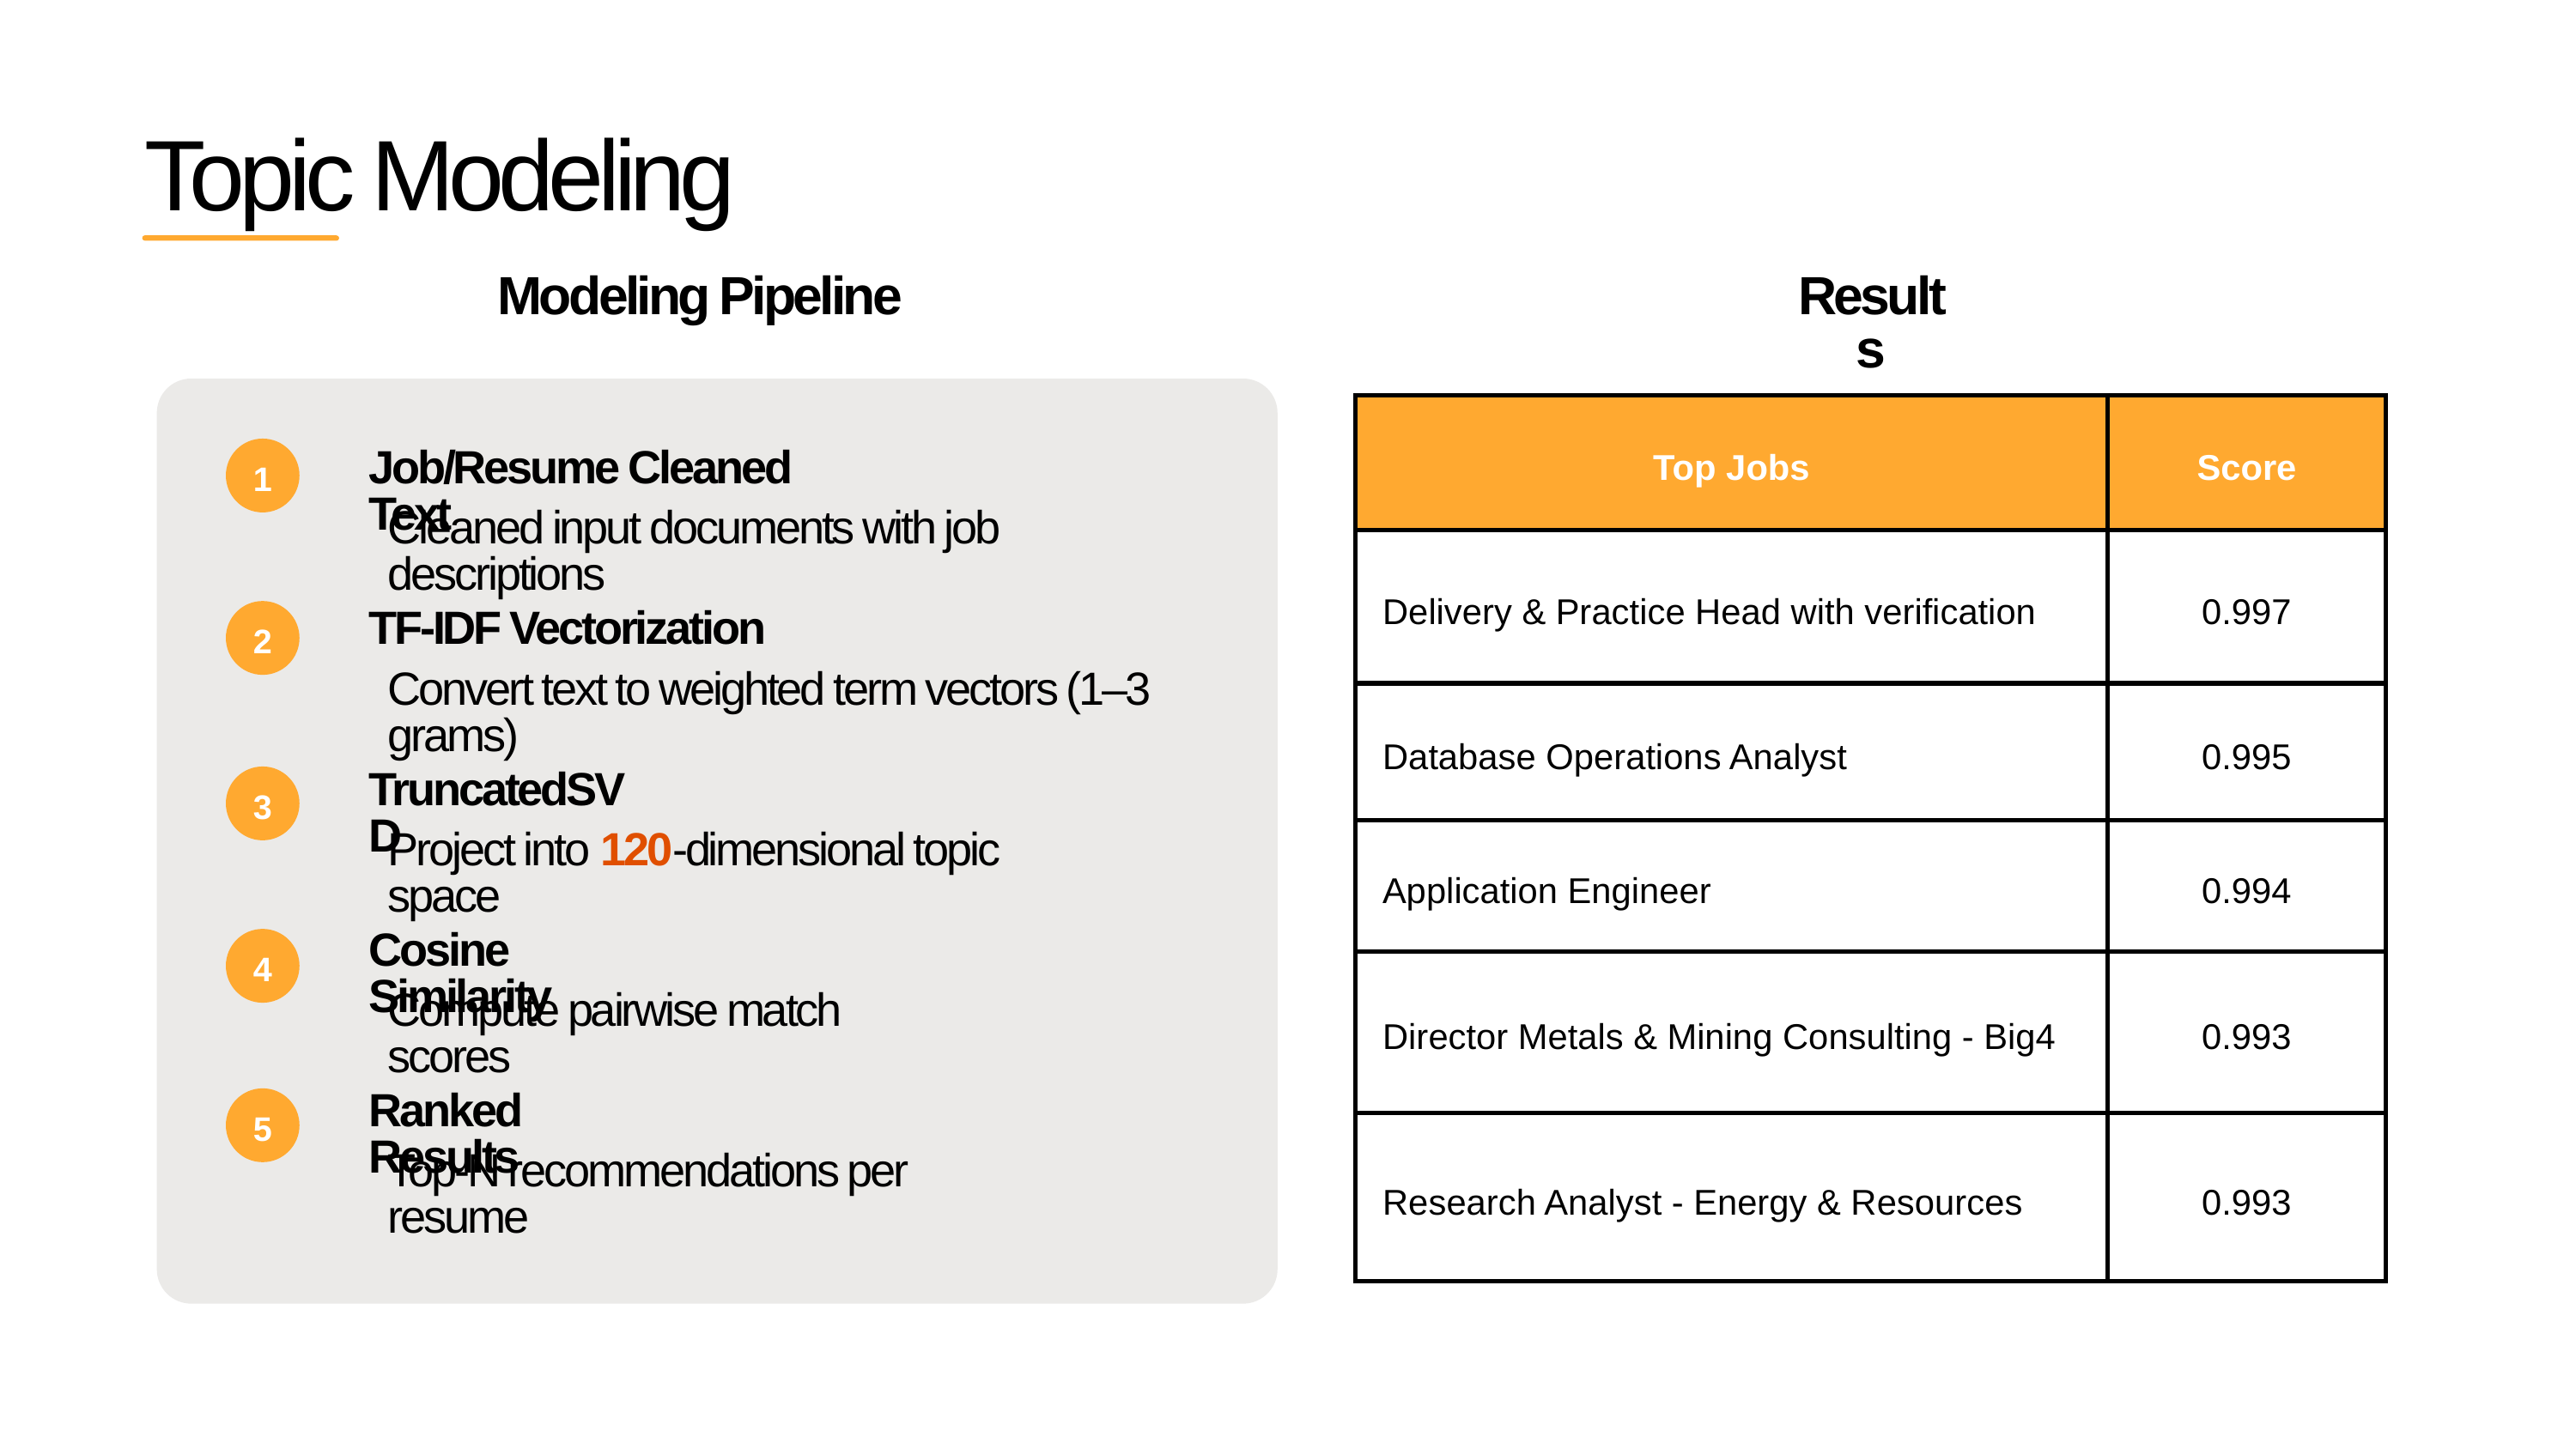

Topic Modeling

Modeling Pipeline
Results

| Top Jobs | Score |
| --- | --- |
| Delivery & Practice Head with verification | 0.997 |
| Database Operations Analyst | 0.995 |
| Application Engineer | 0.994 |
| Director Metals & Mining Consulting - Big4 | 0.993 |
| Research Analyst - Energy & Resources | 0.993 |

1
Job/Resume Cleaned Text
Cleaned input documents with job descriptions

2
TF-IDF Vectorization
Convert text to weighted term vectors (1–3 grams)

3
TruncatedSVD
Project into 120-dimensional topic space
Cosine Similarity

4
Compute pairwise match scores

5
Ranked Results
Top-N recommendations per resume